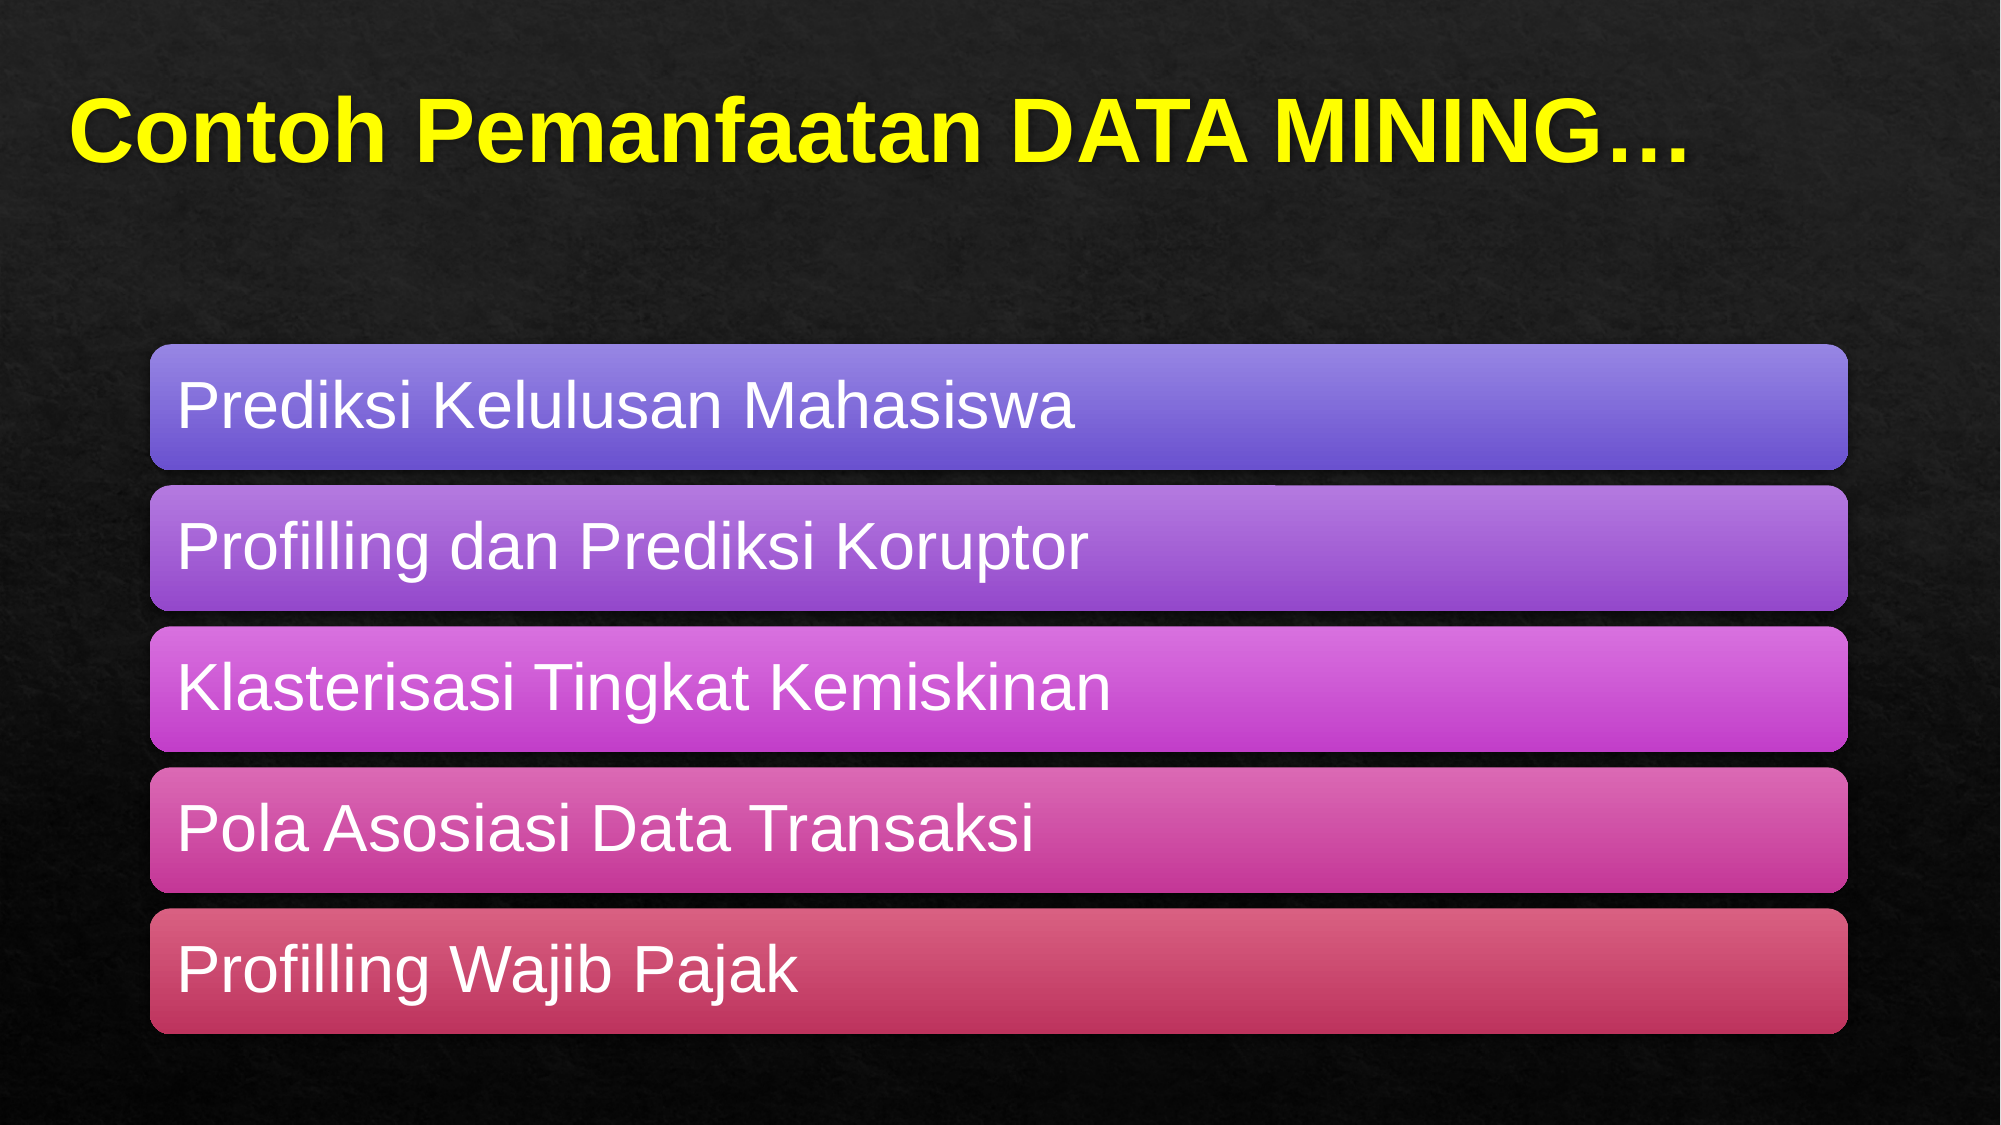

# Contoh Pemanfaatan DATA MINING…

Prediksi Kelulusan Mahasiswa

Profilling dan Prediksi Koruptor

Klasterisasi Tingkat Kemiskinan

Pola Asosiasi Data Transaksi

Profilling Wajib Pajak